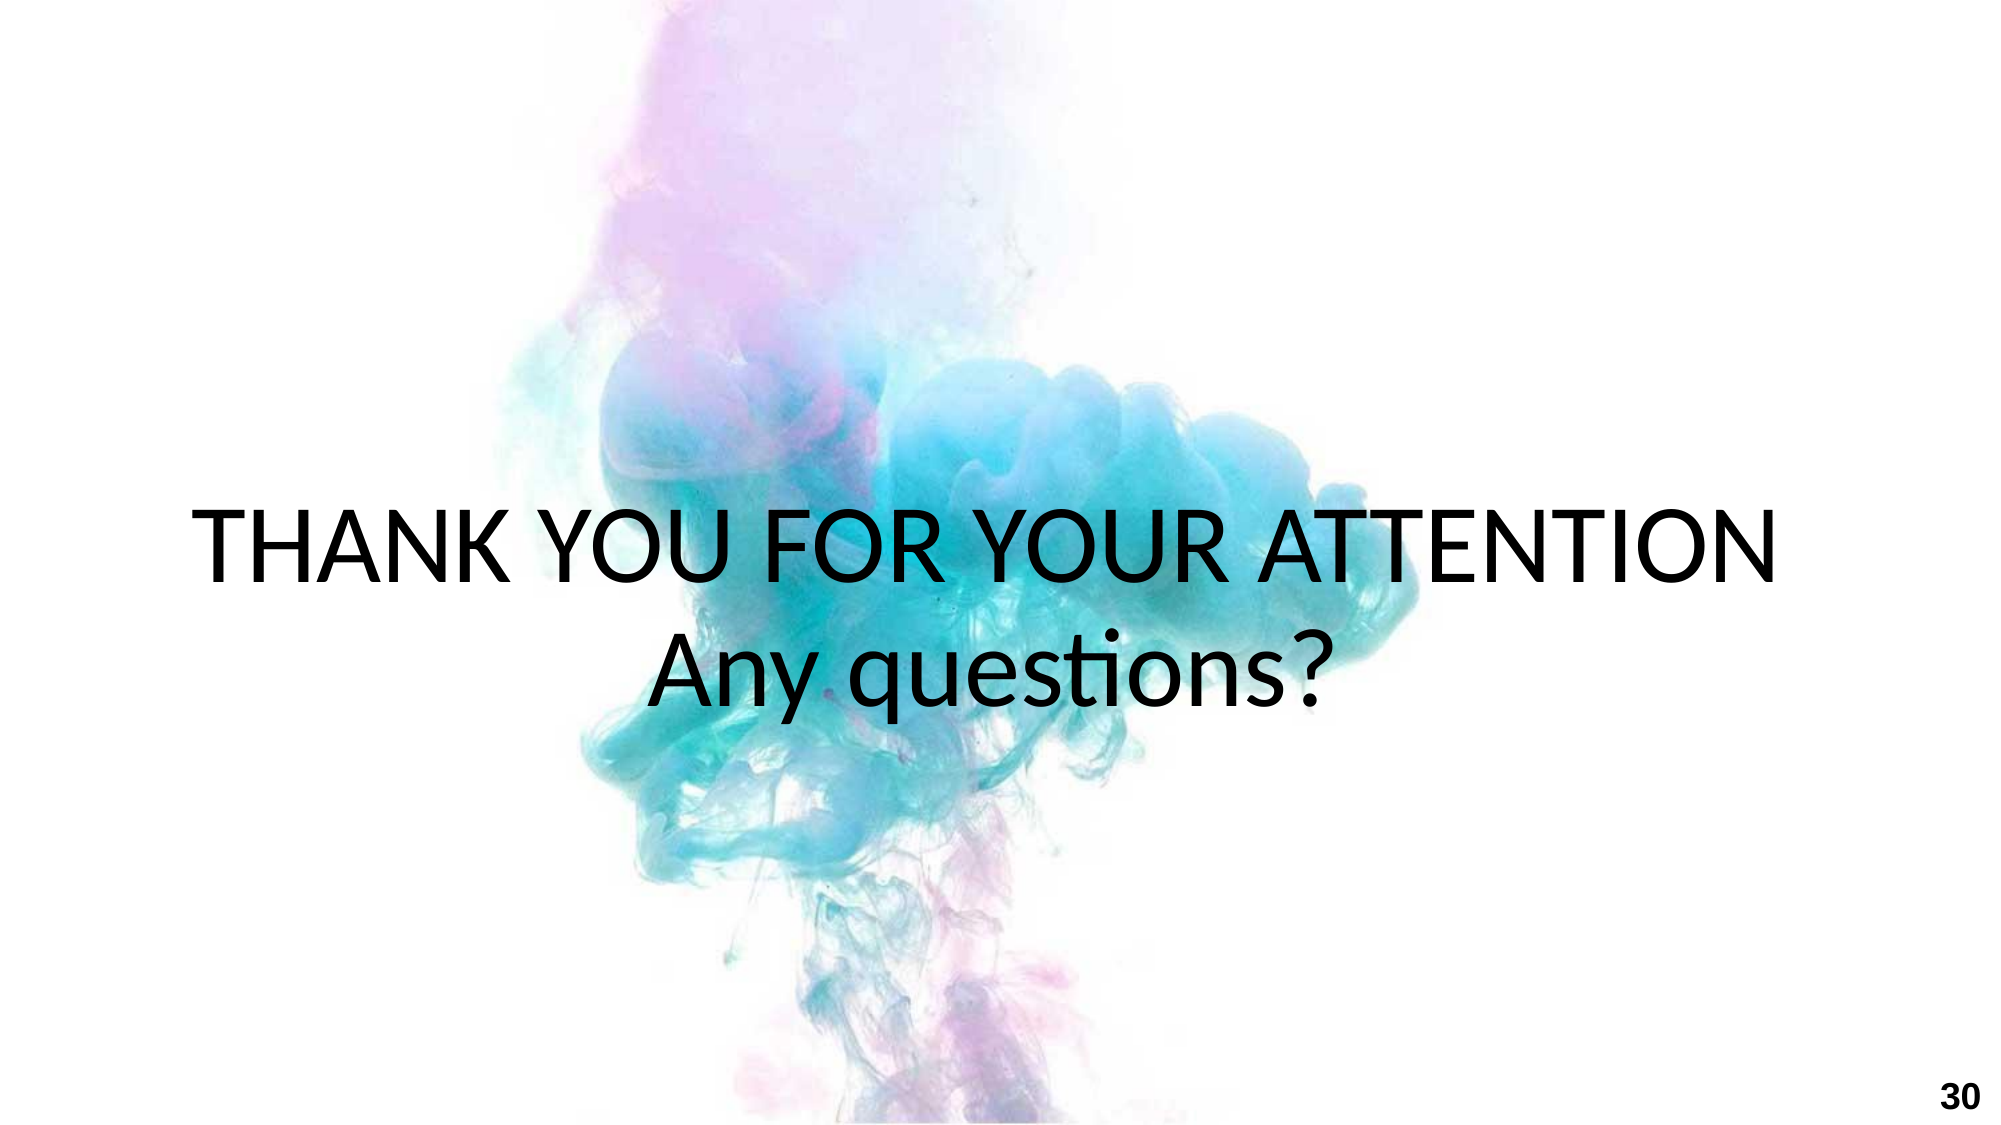

THANK YOU FOR YOUR ATTENTION
Any questions?
30